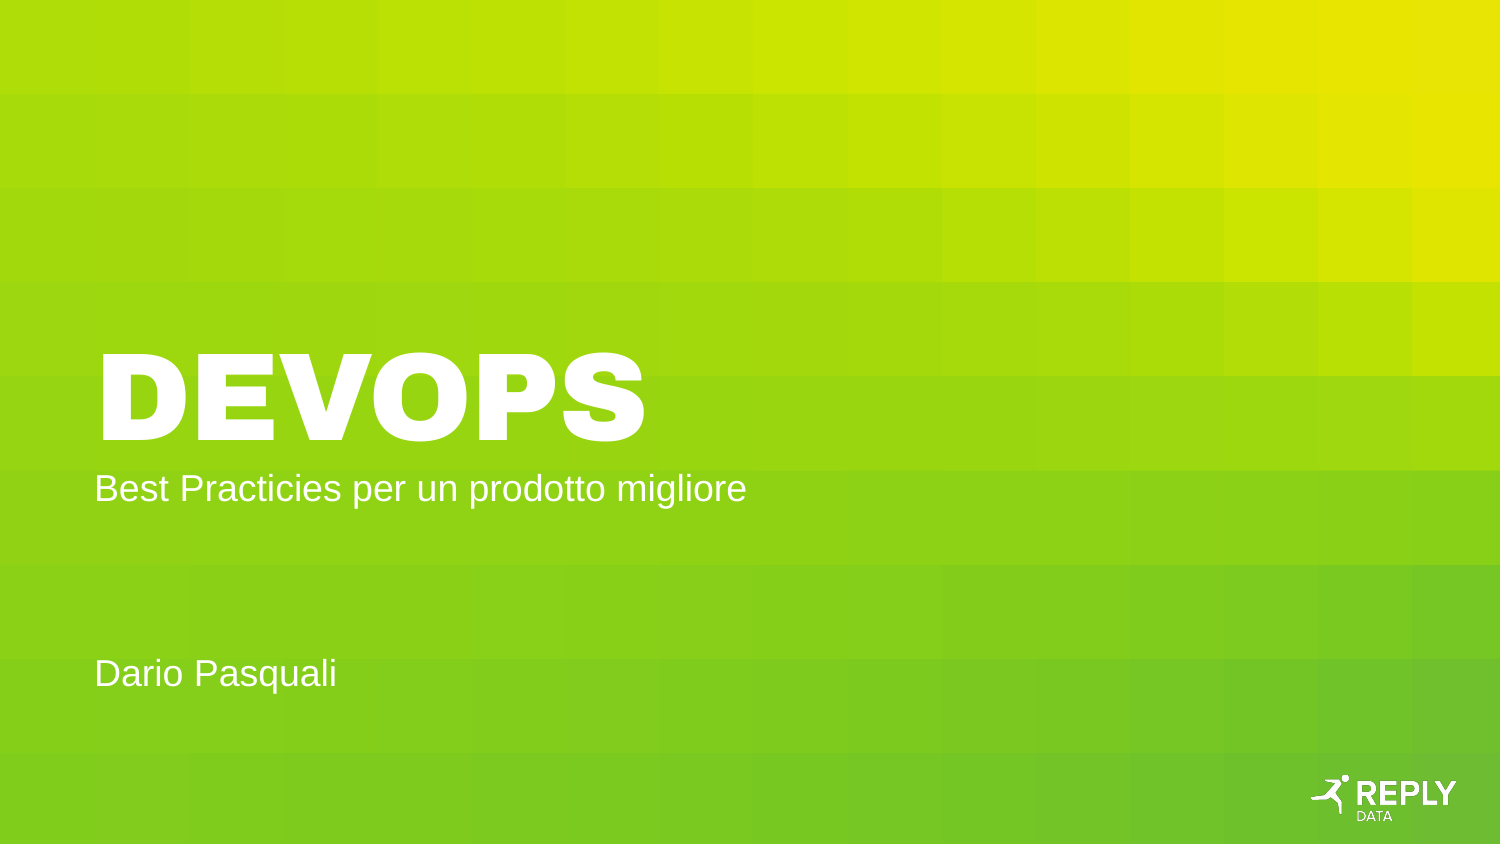

# DEVOPS
Best Practicies per un prodotto migliore
Dario Pasquali